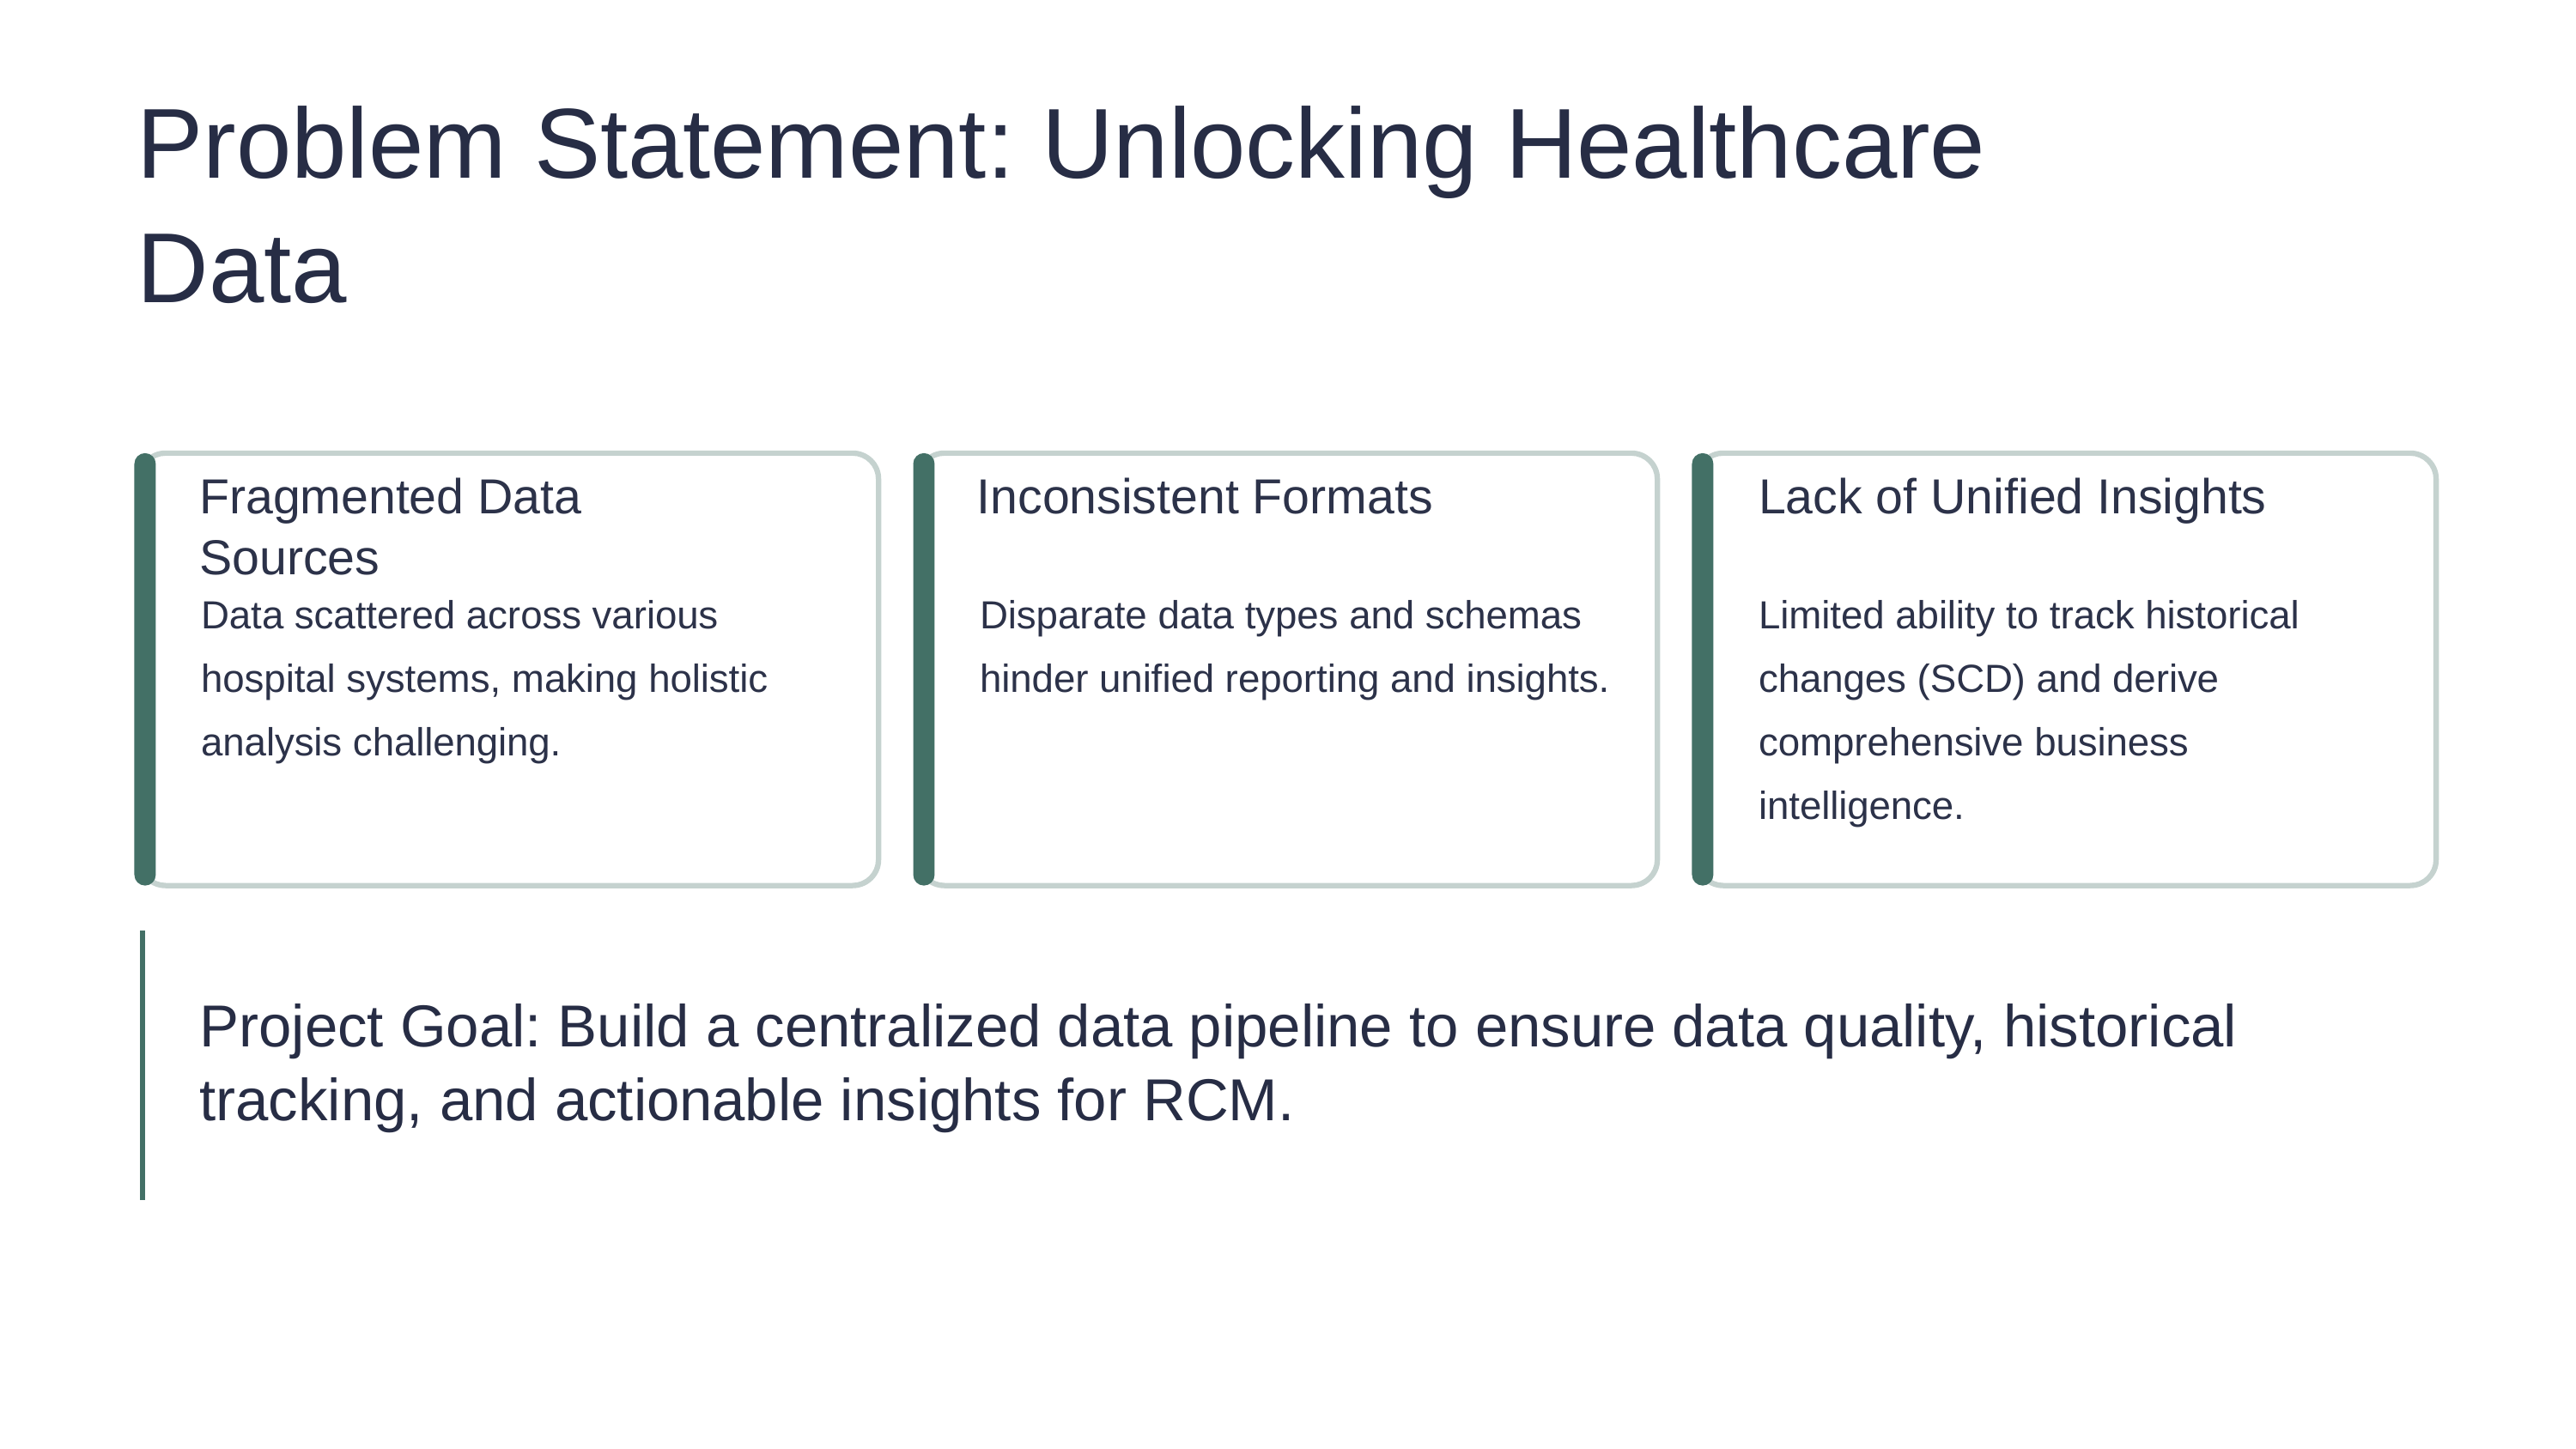

Problem Statement: Unlocking Healthcare Data

Fragmented Data Sources
Inconsistent Formats
Lack of Unified Insights
Data scattered across various hospital systems, making holistic analysis challenging.
Disparate data types and schemas hinder unified reporting and insights.
Limited ability to track historical changes (SCD) and derive comprehensive business intelligence.

Project Goal: Build a centralized data pipeline to ensure data quality, historical tracking, and actionable insights for RCM.